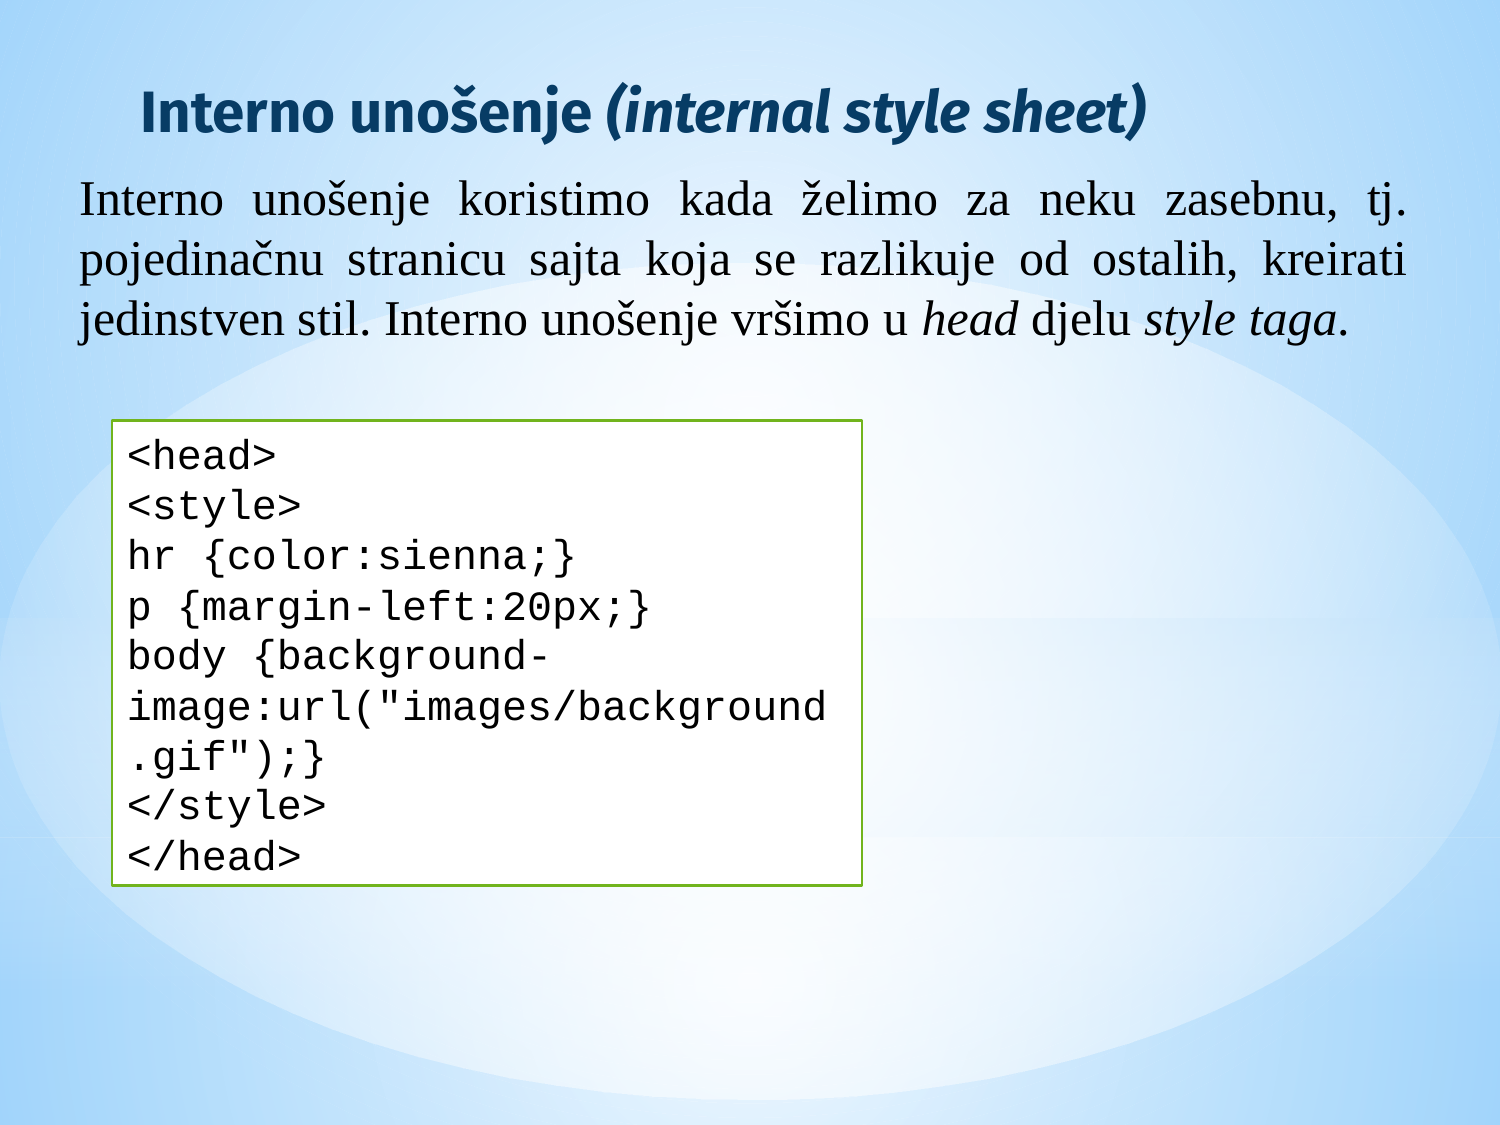

Interno unošenje (internal style sheet)
Interno unošenje koristimo kada želimo za neku zasebnu, tj. pojedinačnu stranicu sajta koja se razlikuje od ostalih, kreirati jedinstven stil. Interno unošenje vršimo u head djelu style taga.
<head>
<style>
hr {color:sienna;}
p {margin-left:20px;}
body {background-image:url("images/background.gif");}
</style>
</head>